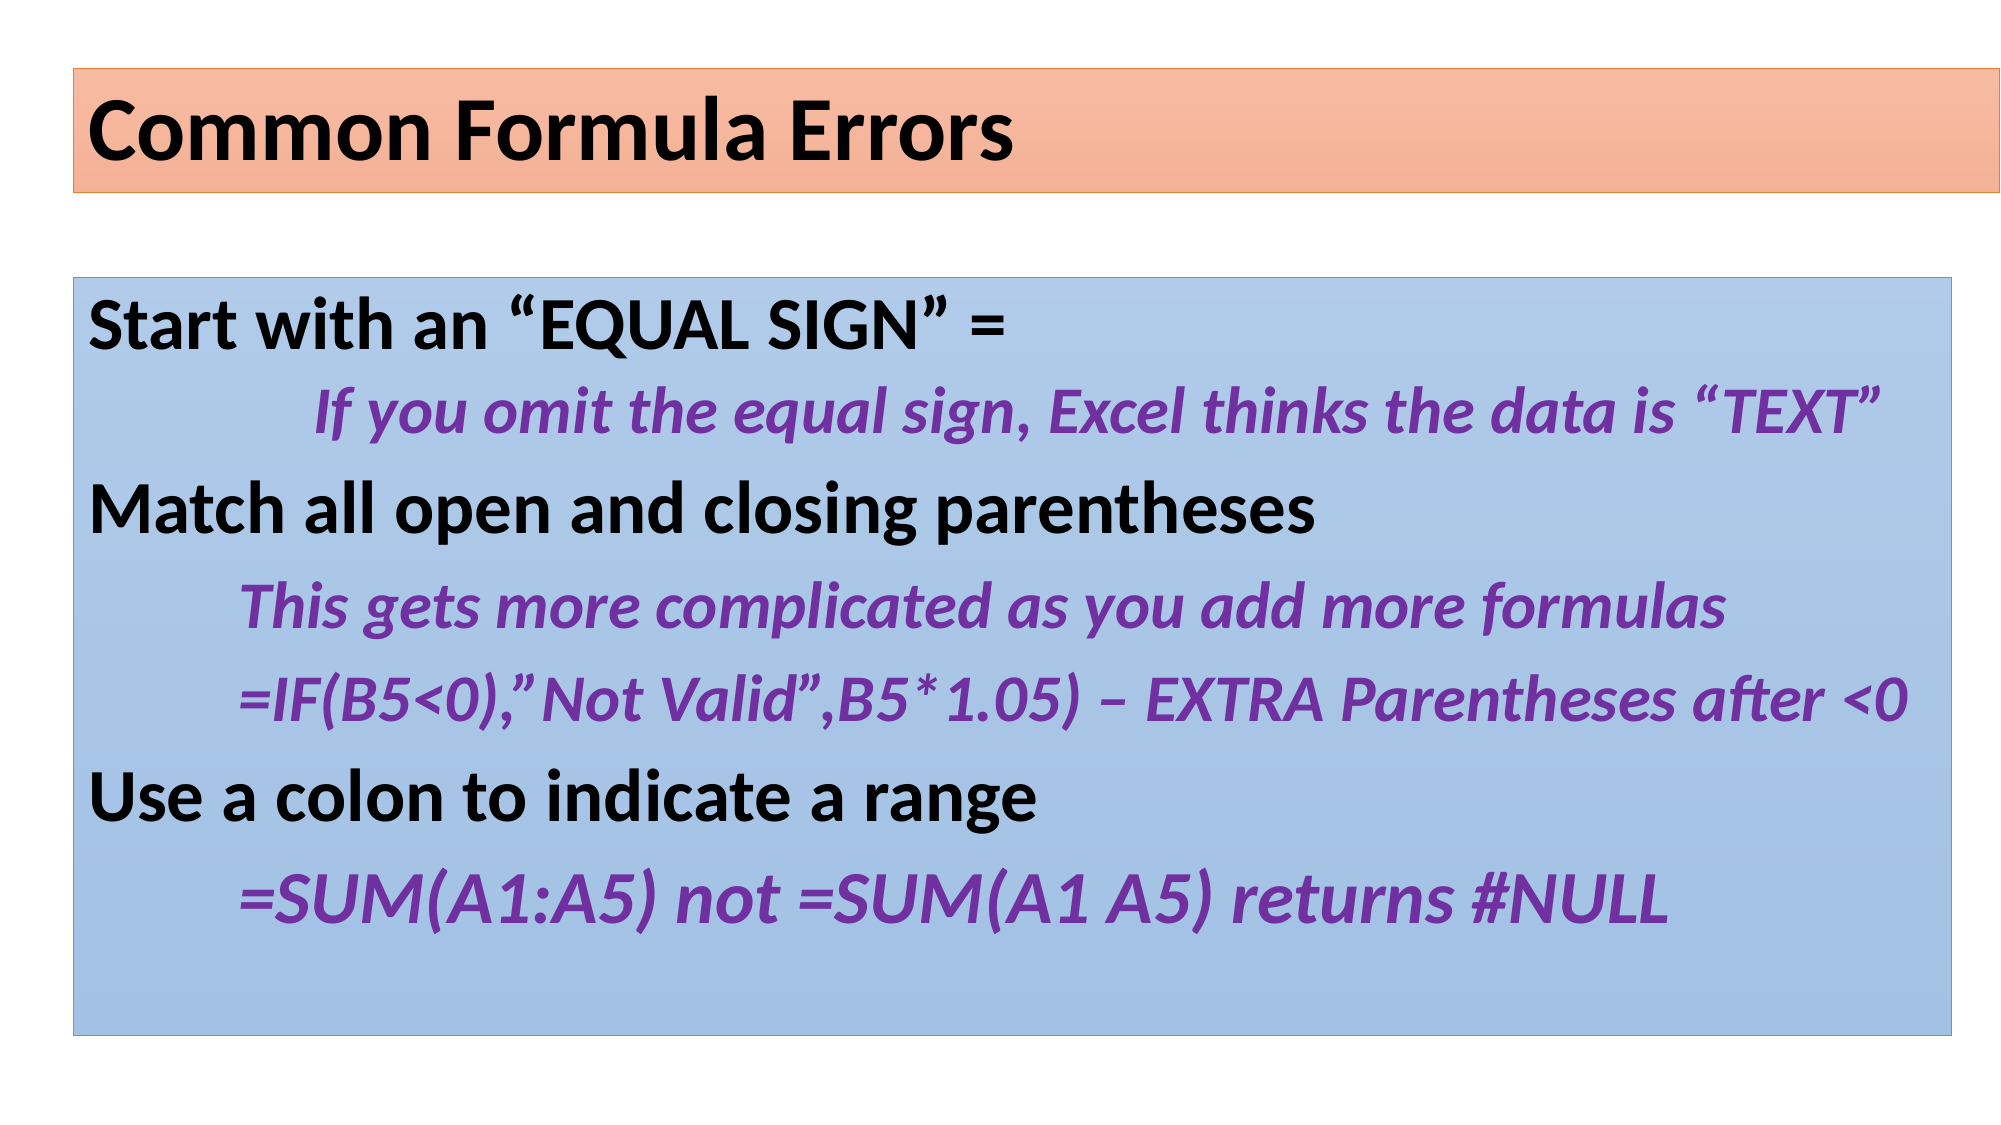

# Common Formula Errors
Start with an “EQUAL SIGN” =
	If you omit the equal sign, Excel thinks the data is “TEXT”
Match all open and closing parentheses
	This gets more complicated as you add more formulas
	=IF(B5<0),”Not Valid”,B5*1.05) – EXTRA Parentheses after <0
Use a colon to indicate a range
	=SUM(A1:A5) not =SUM(A1 A5) returns #NULL